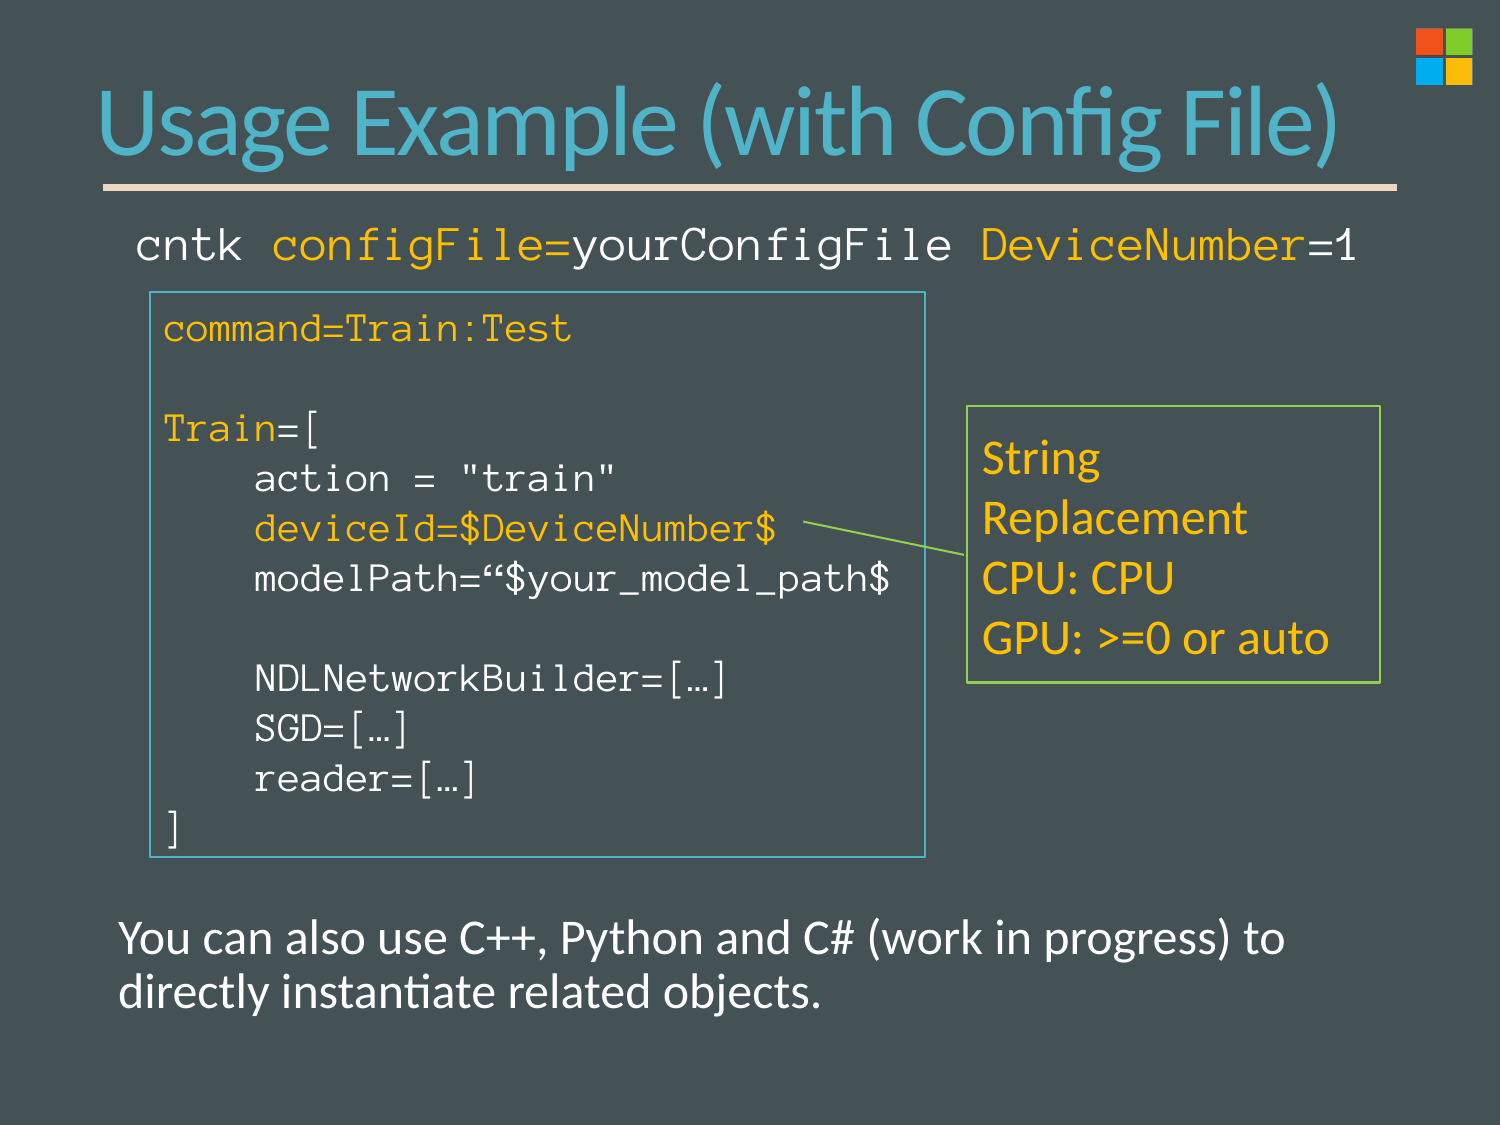

# Usage Example (with Config File)
cntk configFile=yourConfigFile DeviceNumber=1
command=Train:Test

Train=[
    action = "train"
    deviceId=$DeviceNumber$
    modelPath=“$your_model_path$

    NDLNetworkBuilder=[…]
    SGD=[…]
    reader=[…]
]
String Replacement
CPU: CPU
GPU: >=0 or auto
You can also use C++, Python and C# (work in progress) to directly instantiate related objects.